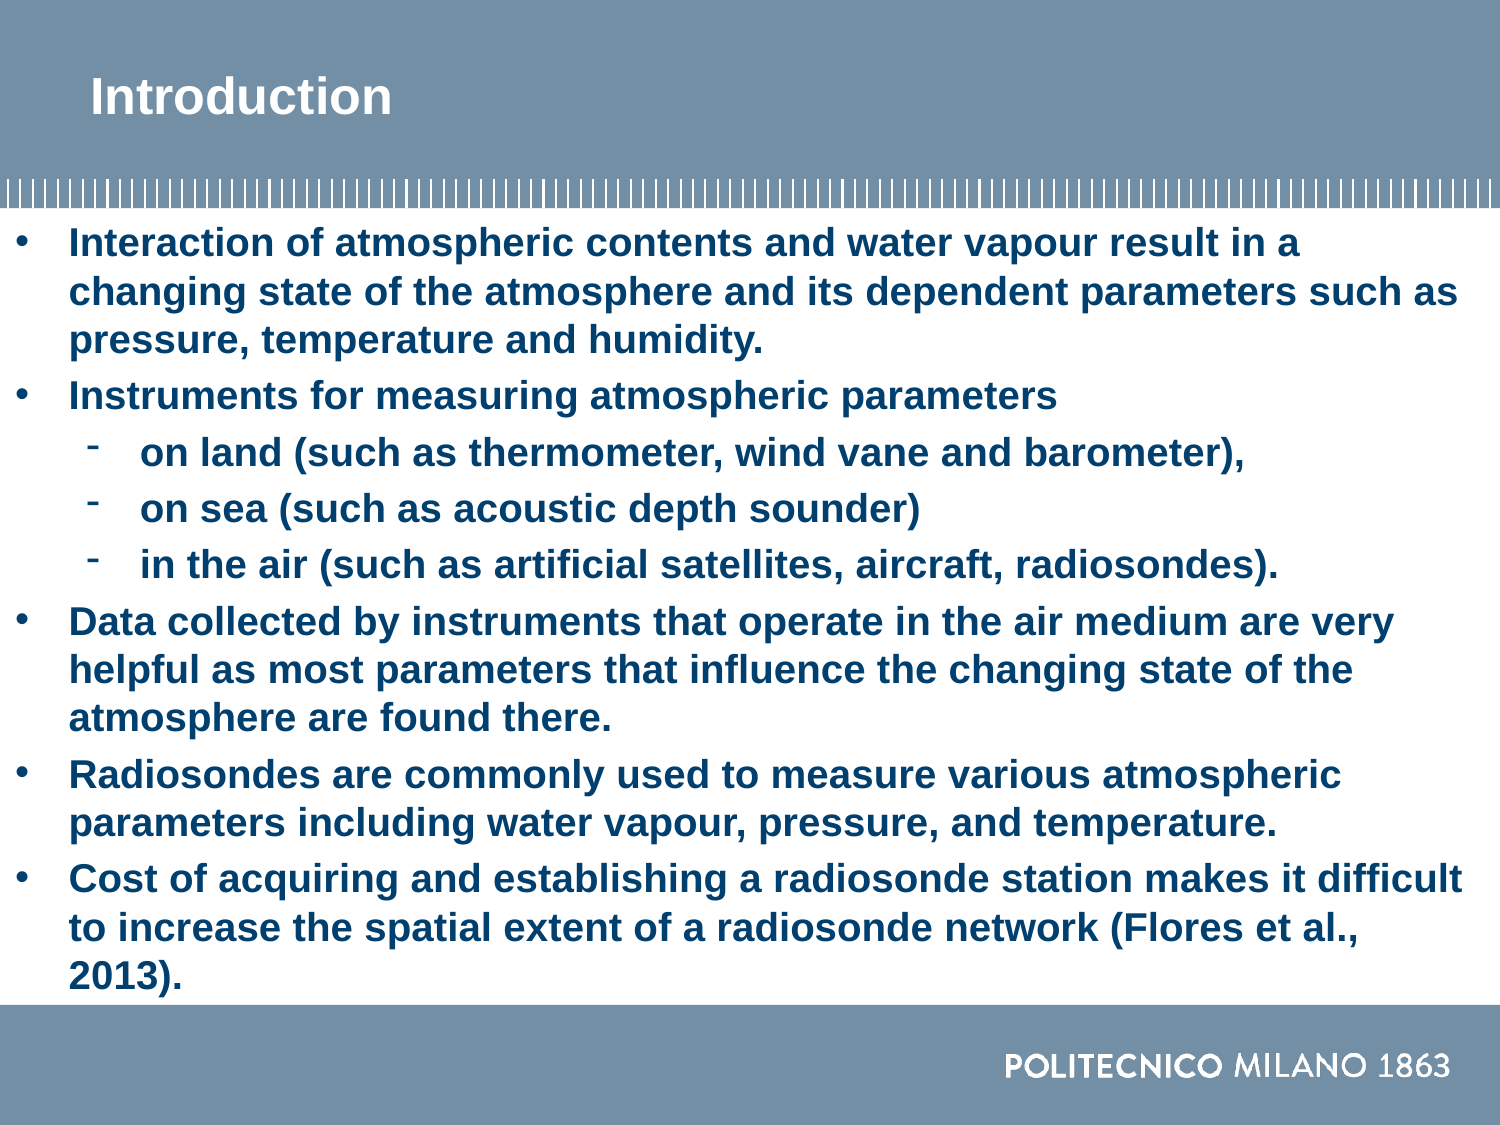

# Introduction
Interaction of atmospheric contents and water vapour result in a changing state of the atmosphere and its dependent parameters such as pressure, temperature and humidity.
Instruments for measuring atmospheric parameters
on land (such as thermometer, wind vane and barometer),
on sea (such as acoustic depth sounder)
in the air (such as artificial satellites, aircraft, radiosondes).
Data collected by instruments that operate in the air medium are very helpful as most parameters that influence the changing state of the atmosphere are found there.
Radiosondes are commonly used to measure various atmospheric parameters including water vapour, pressure, and temperature.
Cost of acquiring and establishing a radiosonde station makes it difficult to increase the spatial extent of a radiosonde network (Flores et al., 2013).